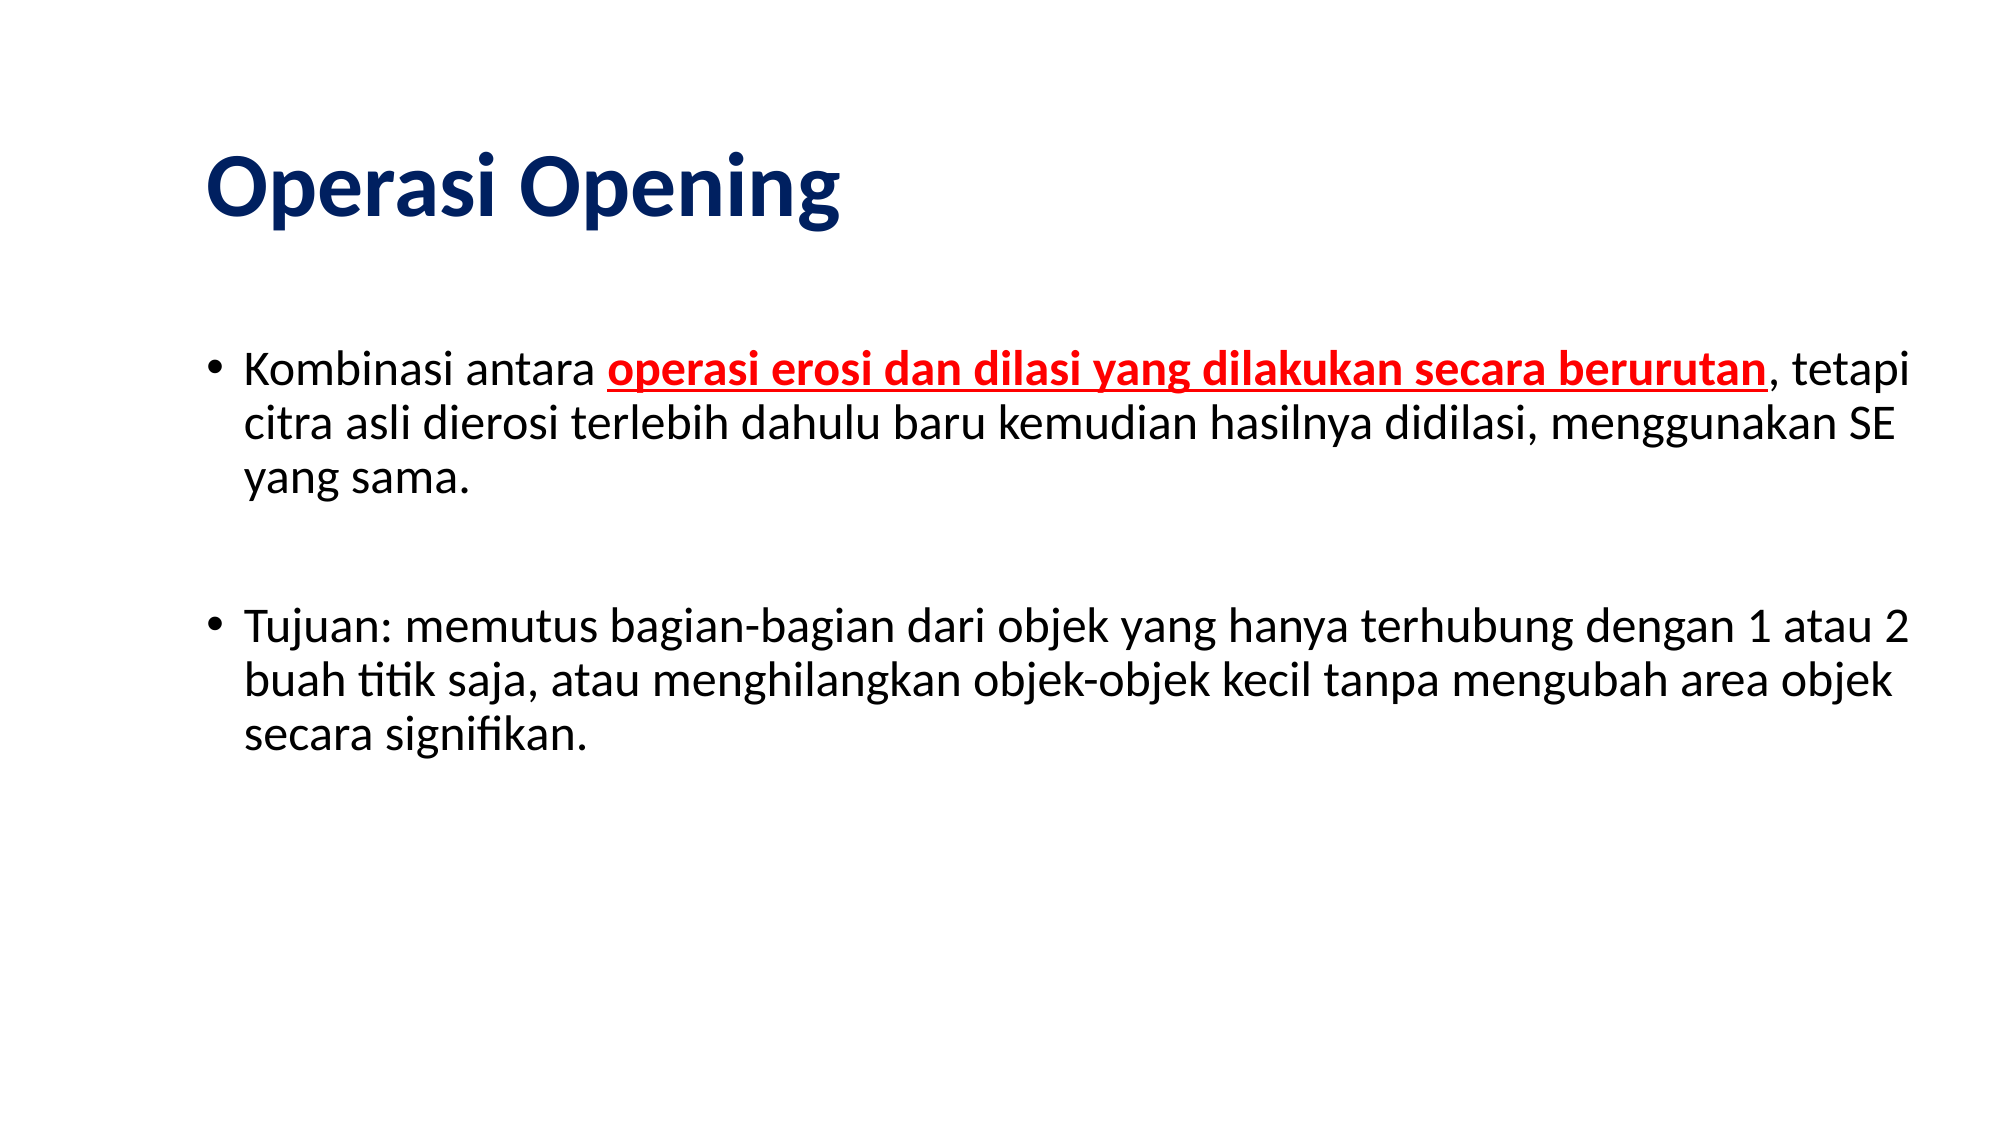

# Operasi Opening
Kombinasi antara operasi erosi dan dilasi yang dilakukan secara berurutan, tetapi citra asli dierosi terlebih dahulu baru kemudian hasilnya didilasi, menggunakan SE yang sama.

Tujuan: memutus bagian-bagian dari objek yang hanya terhubung dengan 1 atau 2 buah titik saja, atau menghilangkan objek-objek kecil tanpa mengubah area objek secara signifikan.